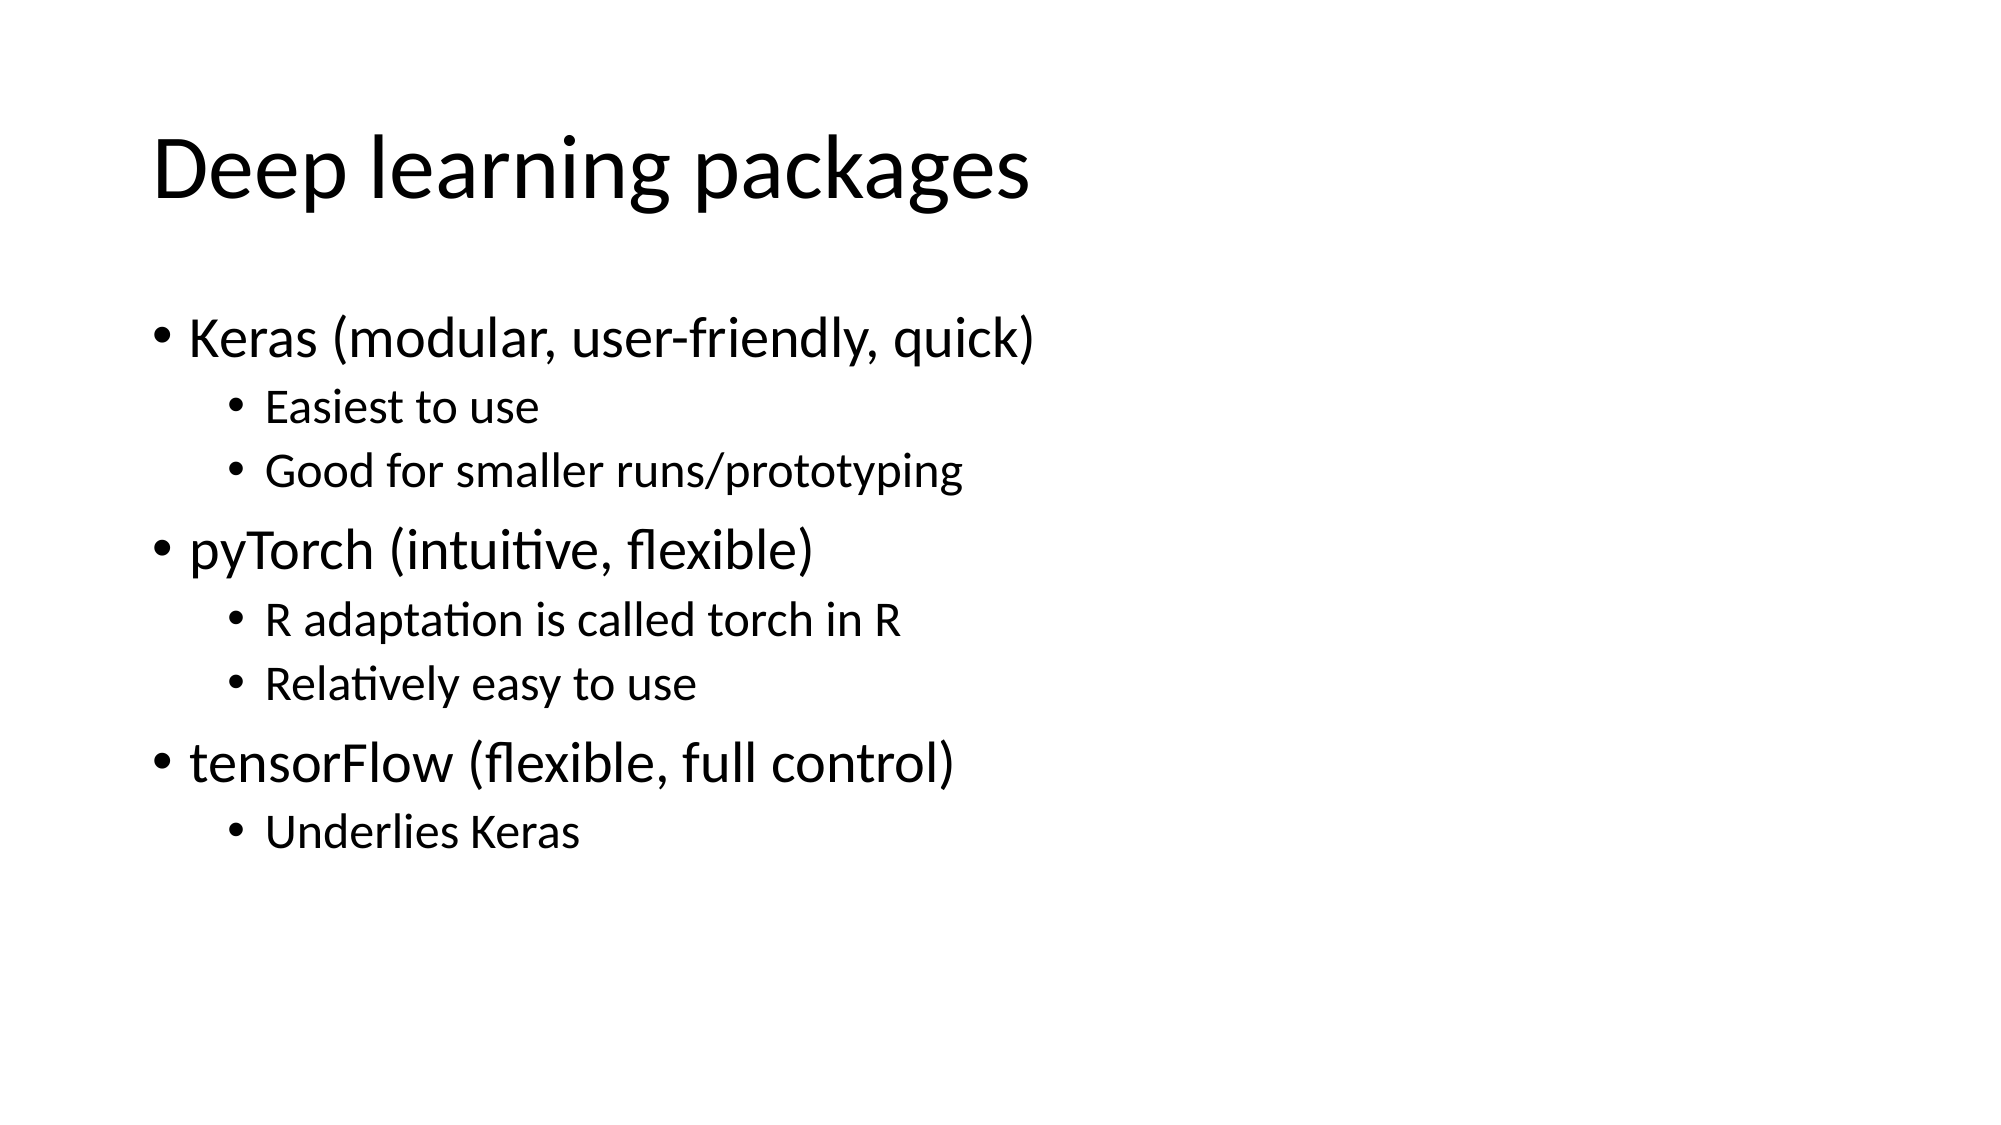

# Deep learning packages
Keras (modular, user-friendly, quick)
Easiest to use
Good for smaller runs/prototyping
pyTorch (intuitive, flexible)
R adaptation is called torch in R
Relatively easy to use
tensorFlow (flexible, full control)
Underlies Keras